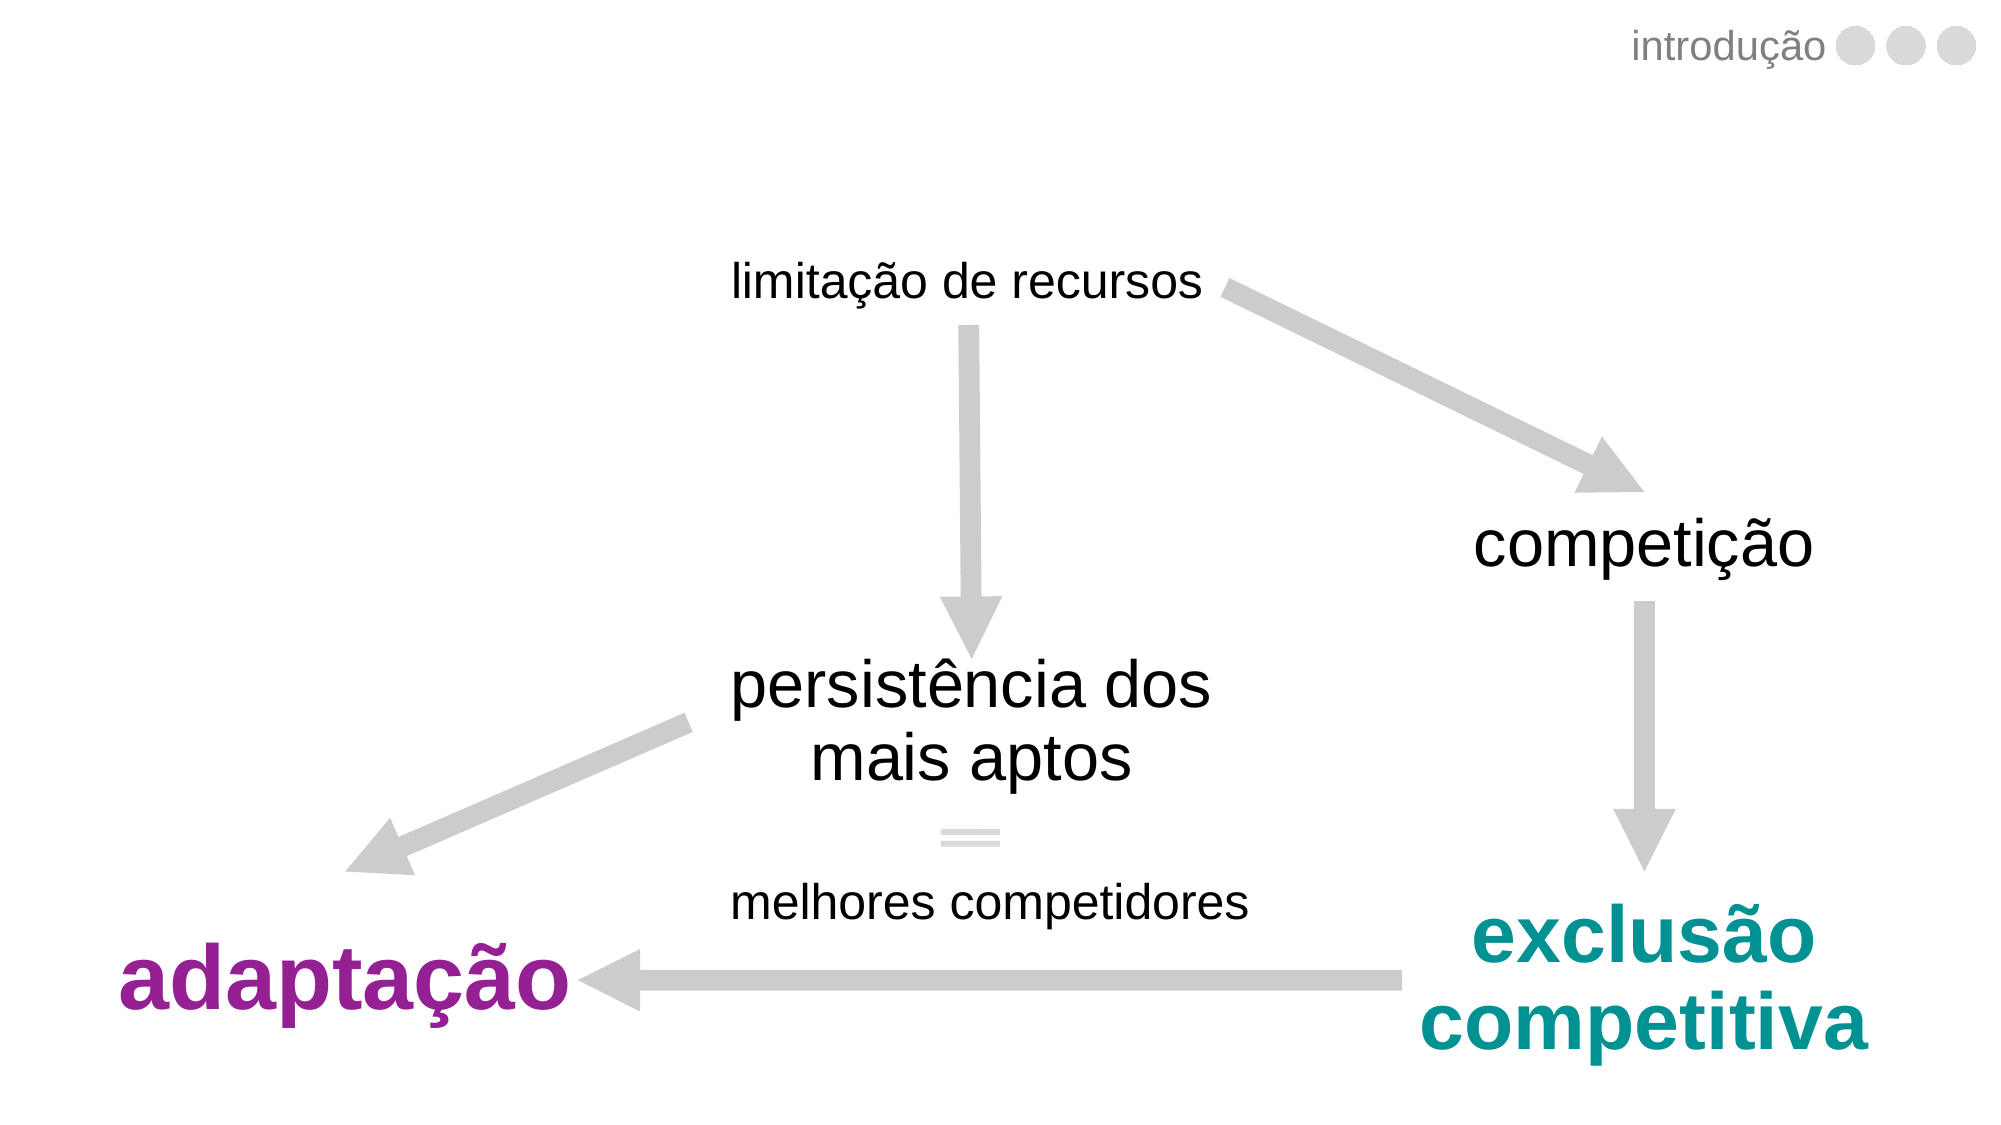

introdução

limitação de recursos
competição
persistência dos mais aptos
melhores competidores

adaptação
exclusão competitiva